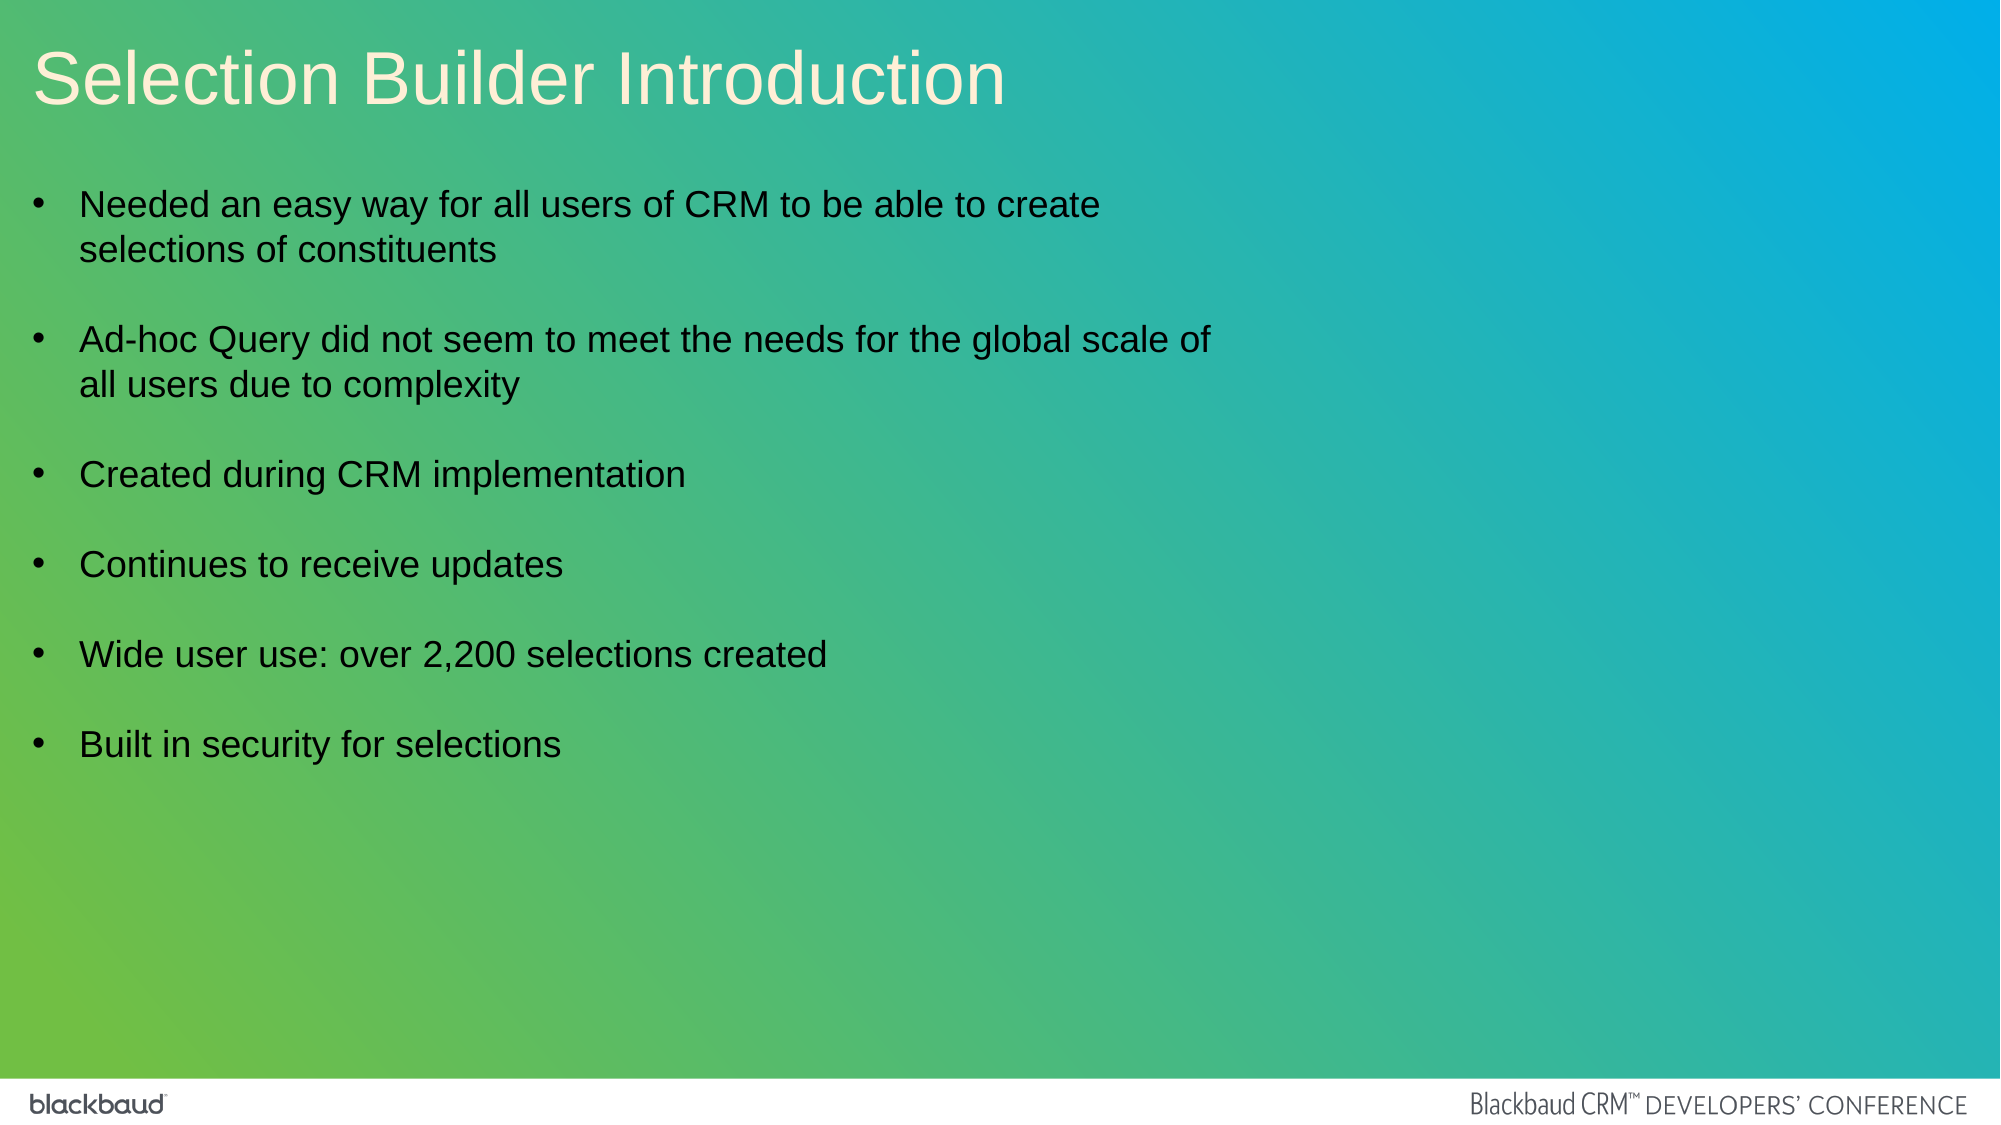

Selection Builder Introduction
Needed an easy way for all users of CRM to be able to create selections of constituents

Ad-hoc Query did not seem to meet the needs for the global scale of all users due to complexity

Created during CRM implementation

Continues to receive updates

Wide user use: over 2,200 selections created

Built in security for selections